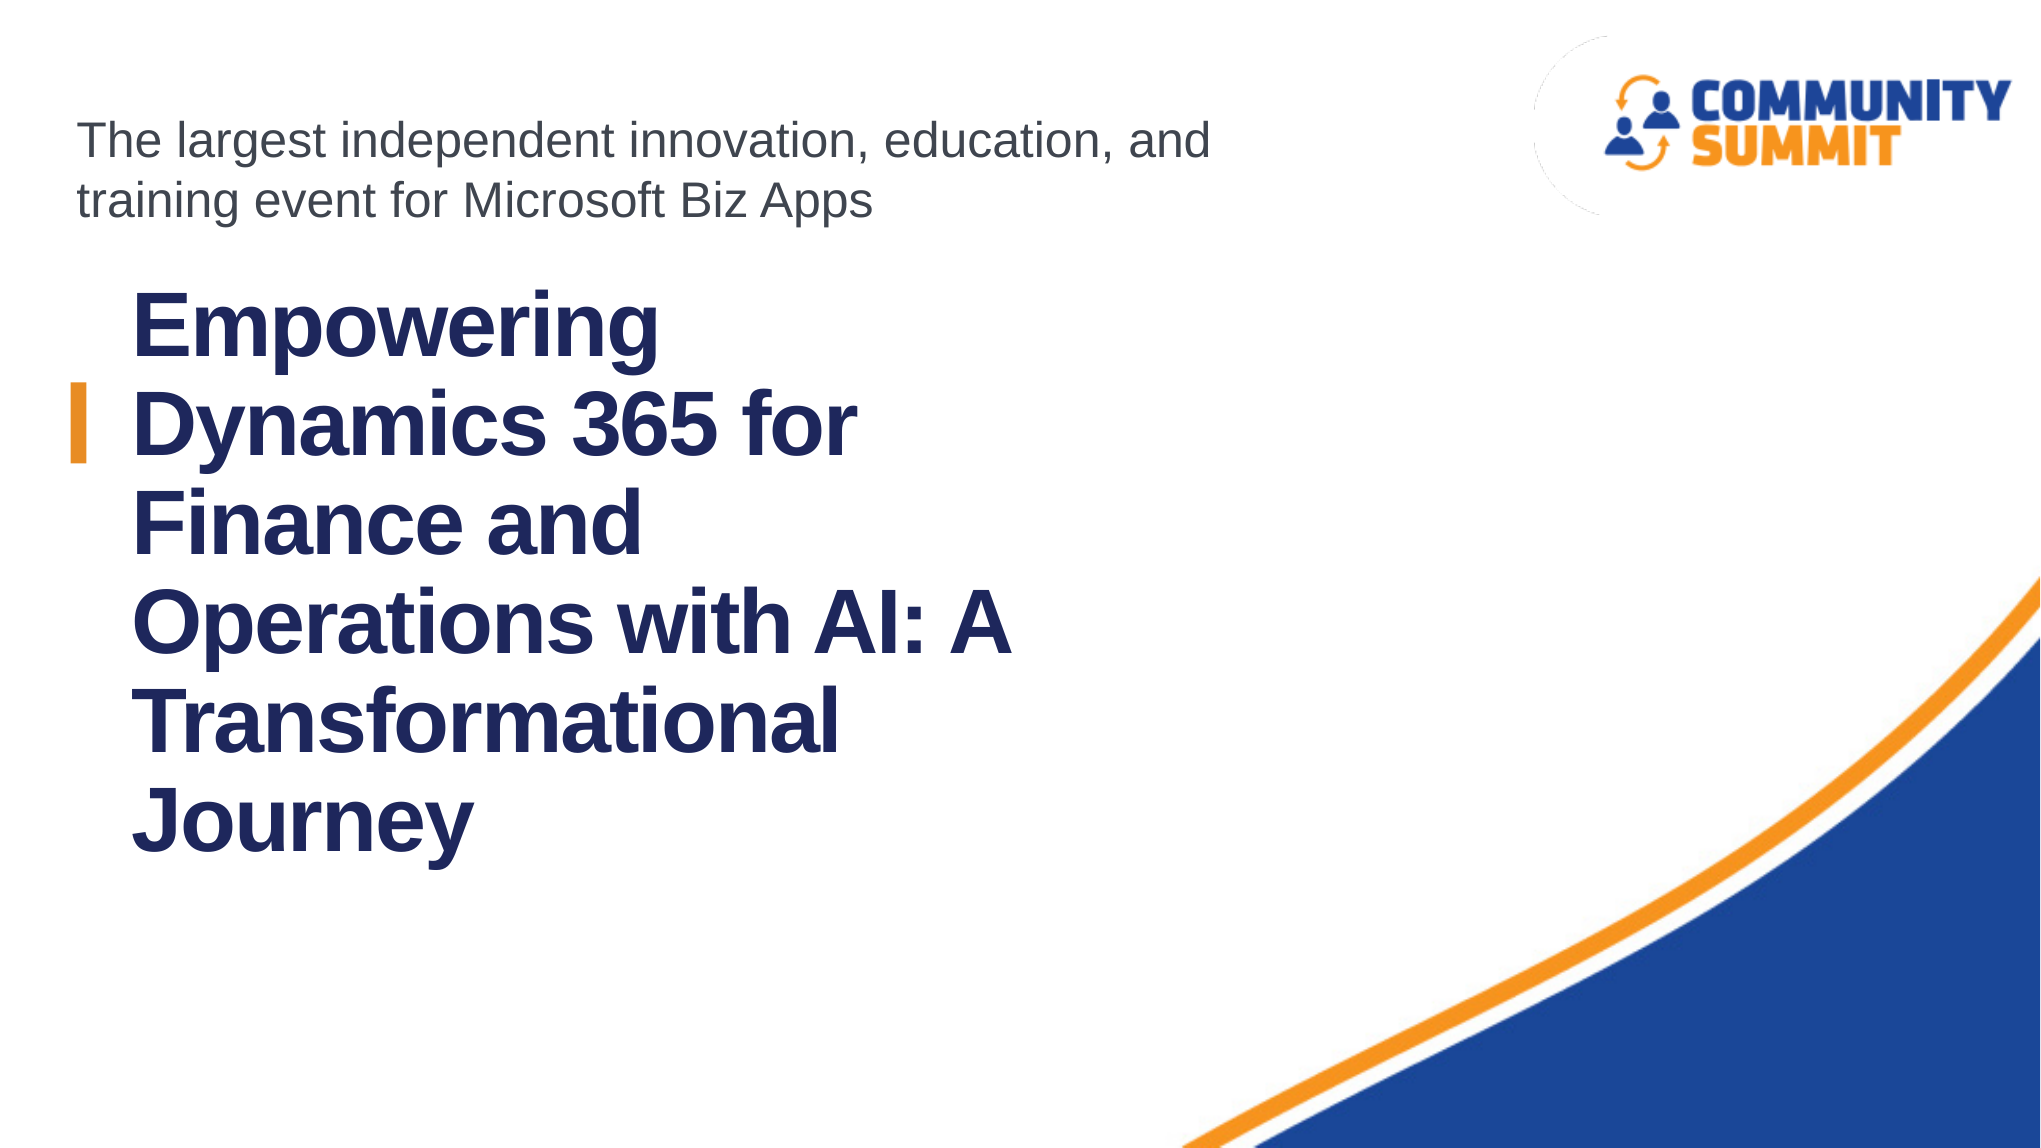

# Empowering Dynamics 365 for Finance and Operations with AI: A Transformational Journey